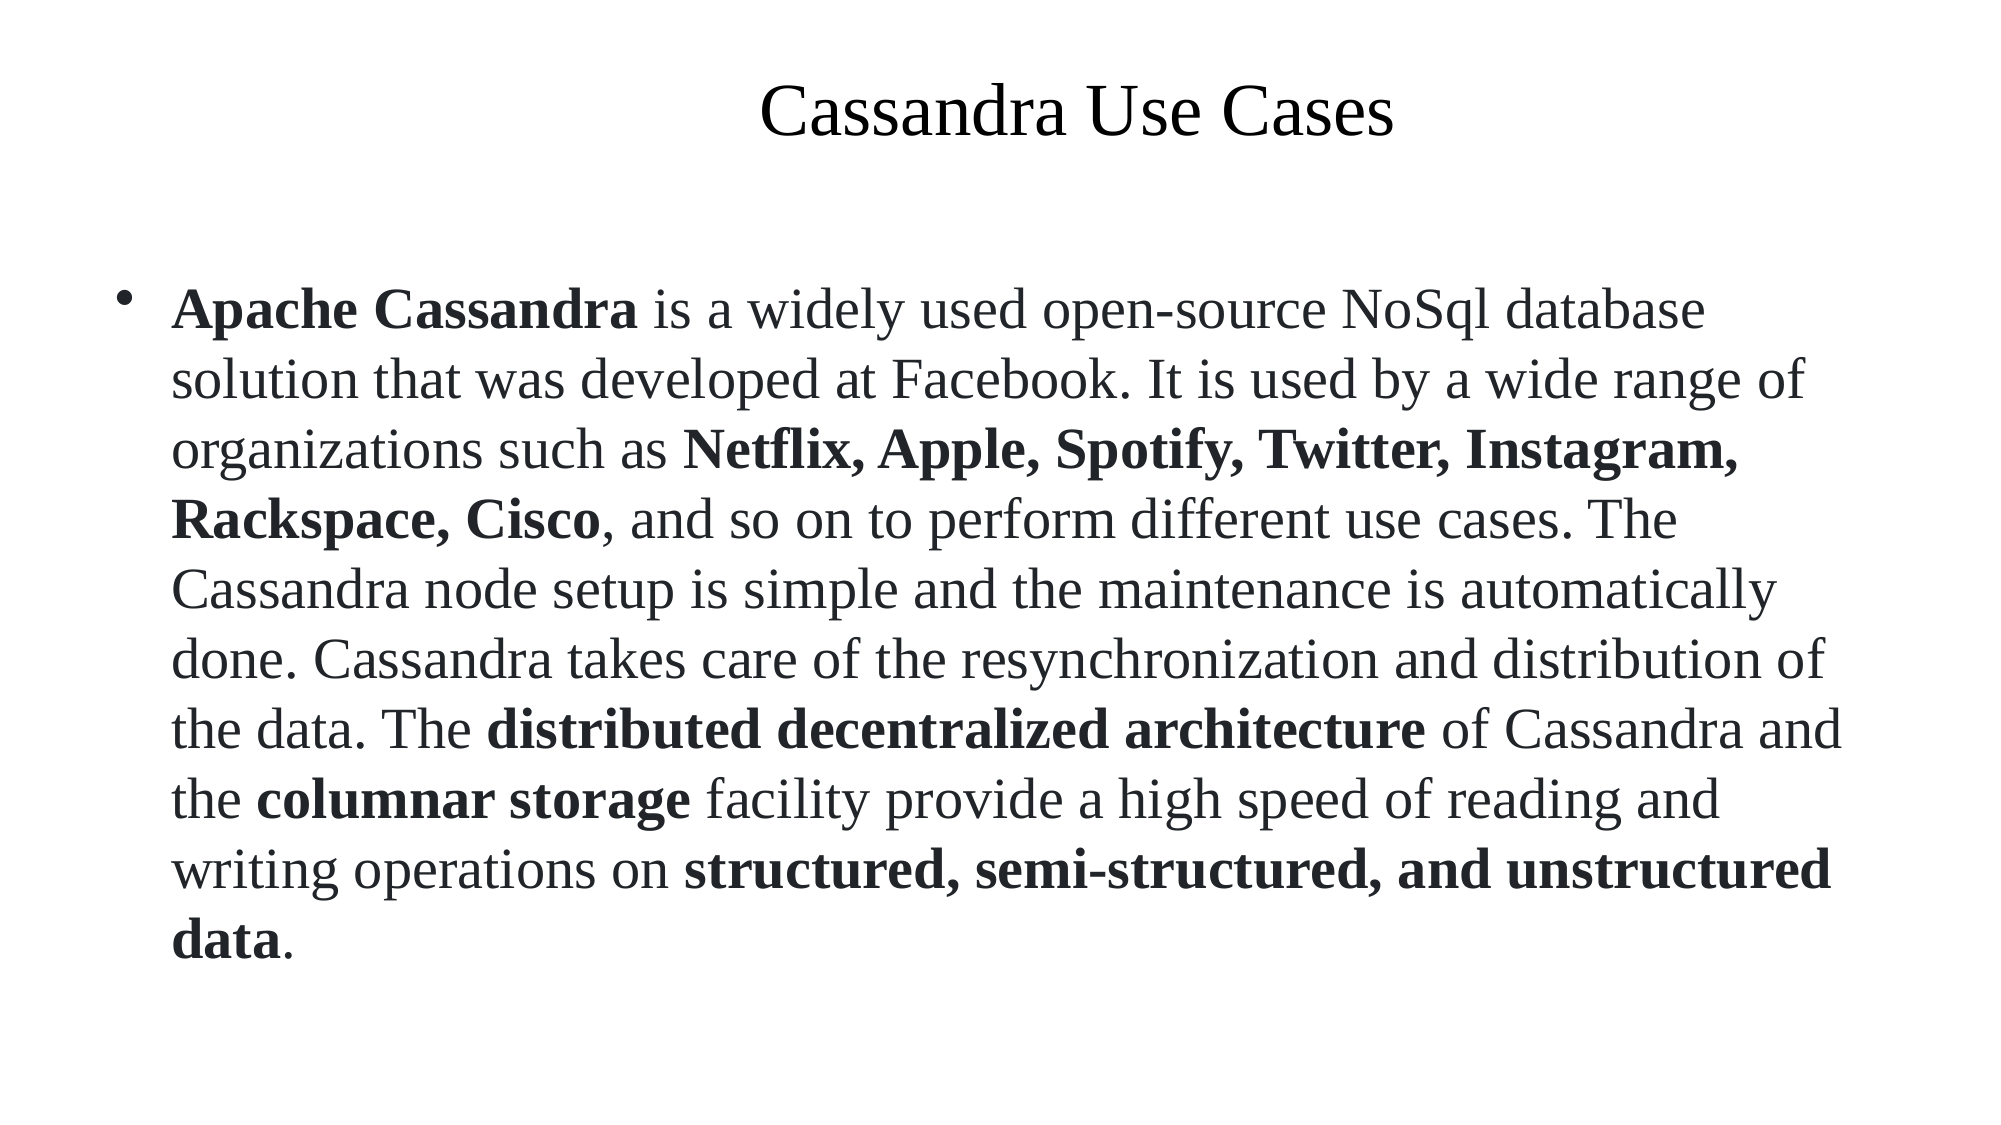

# Cassandra Use Cases
Apache Cassandra is a widely used open-source NoSql database solution that was developed at Facebook. It is used by a wide range of organizations such as Netflix, Apple, Spotify, Twitter, Instagram, Rackspace, Cisco, and so on to perform different use cases. The Cassandra node setup is simple and the maintenance is automatically done. Cassandra takes care of the resynchronization and distribution of the data. The distributed decentralized architecture of Cassandra and the columnar storage facility provide a high speed of reading and writing operations on structured, semi-structured, and unstructured data.

25